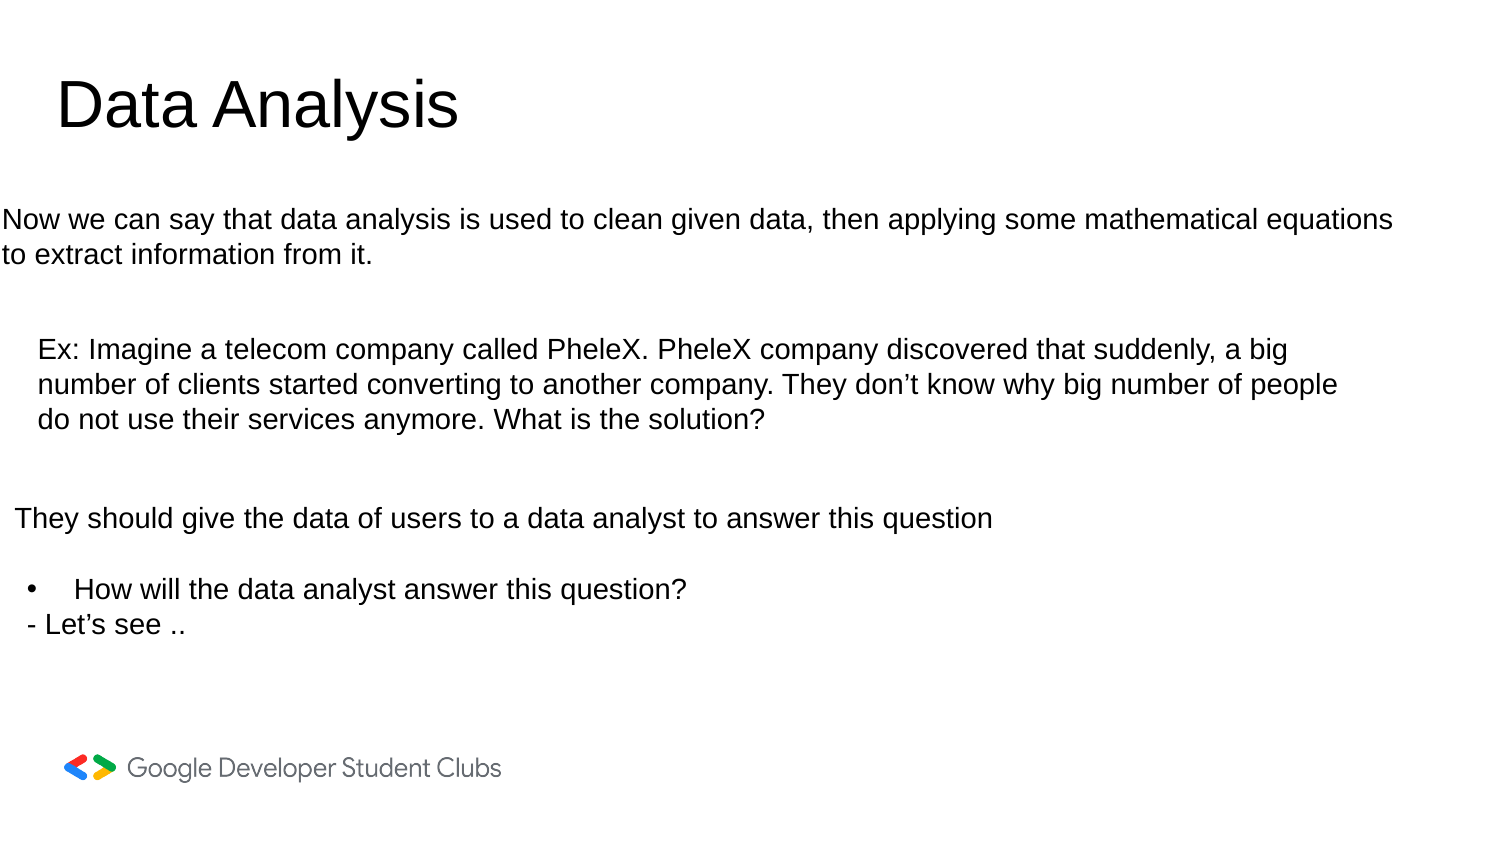

# Data Analysis
Now we can say that data analysis is used to clean given data, then applying some mathematical equations
to extract information from it.
Ex: Imagine a telecom company called PheleX. PheleX company discovered that suddenly, a big number of clients started converting to another company. They don’t know why big number of people do not use their services anymore. What is the solution?
They should give the data of users to a data analyst to answer this question
How will the data analyst answer this question?
- Let’s see ..